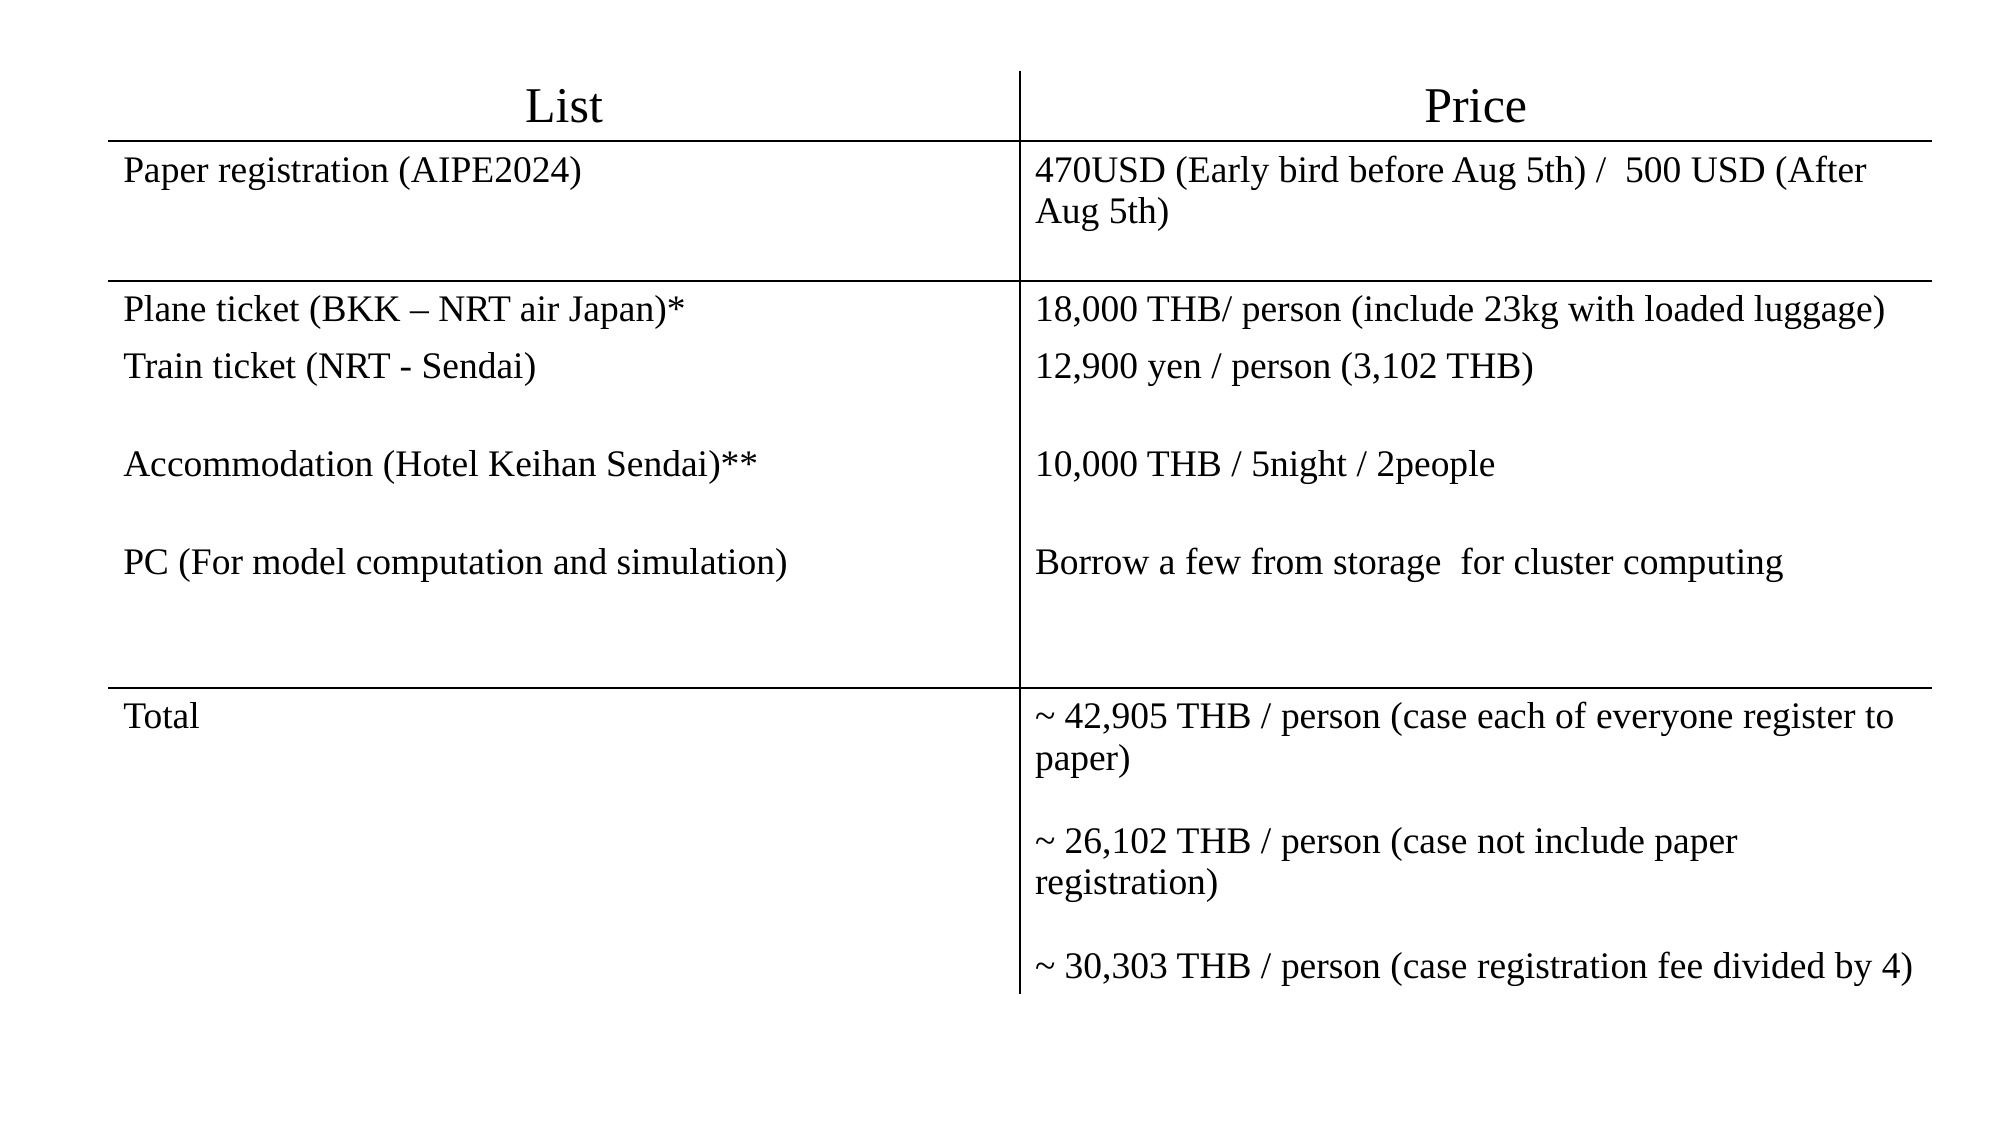

| List | Price |
| --- | --- |
| Paper registration (AIPE2024) | 470USD (Early bird before Aug 5th) /  500 USD (After Aug 5th) |
| Plane ticket (BKK – NRT air Japan)\* | 18,000 THB/ person (include 23kg with loaded luggage) |
| Train ticket (NRT - Sendai) | 12,900 yen / person (3,102 THB) |
| Accommodation (Hotel Keihan Sendai)\*\* | 10,000 THB / 5night / 2people |
| PC (For model computation and simulation) | Borrow a few from storage  for cluster computing |
|  |  |
| Total | ~ 42,905 THB / person (case each of everyone register to paper) ~ 26,102 THB / person (case not include paper registration) ~ 30,303 THB / person (case registration fee divided by 4) |